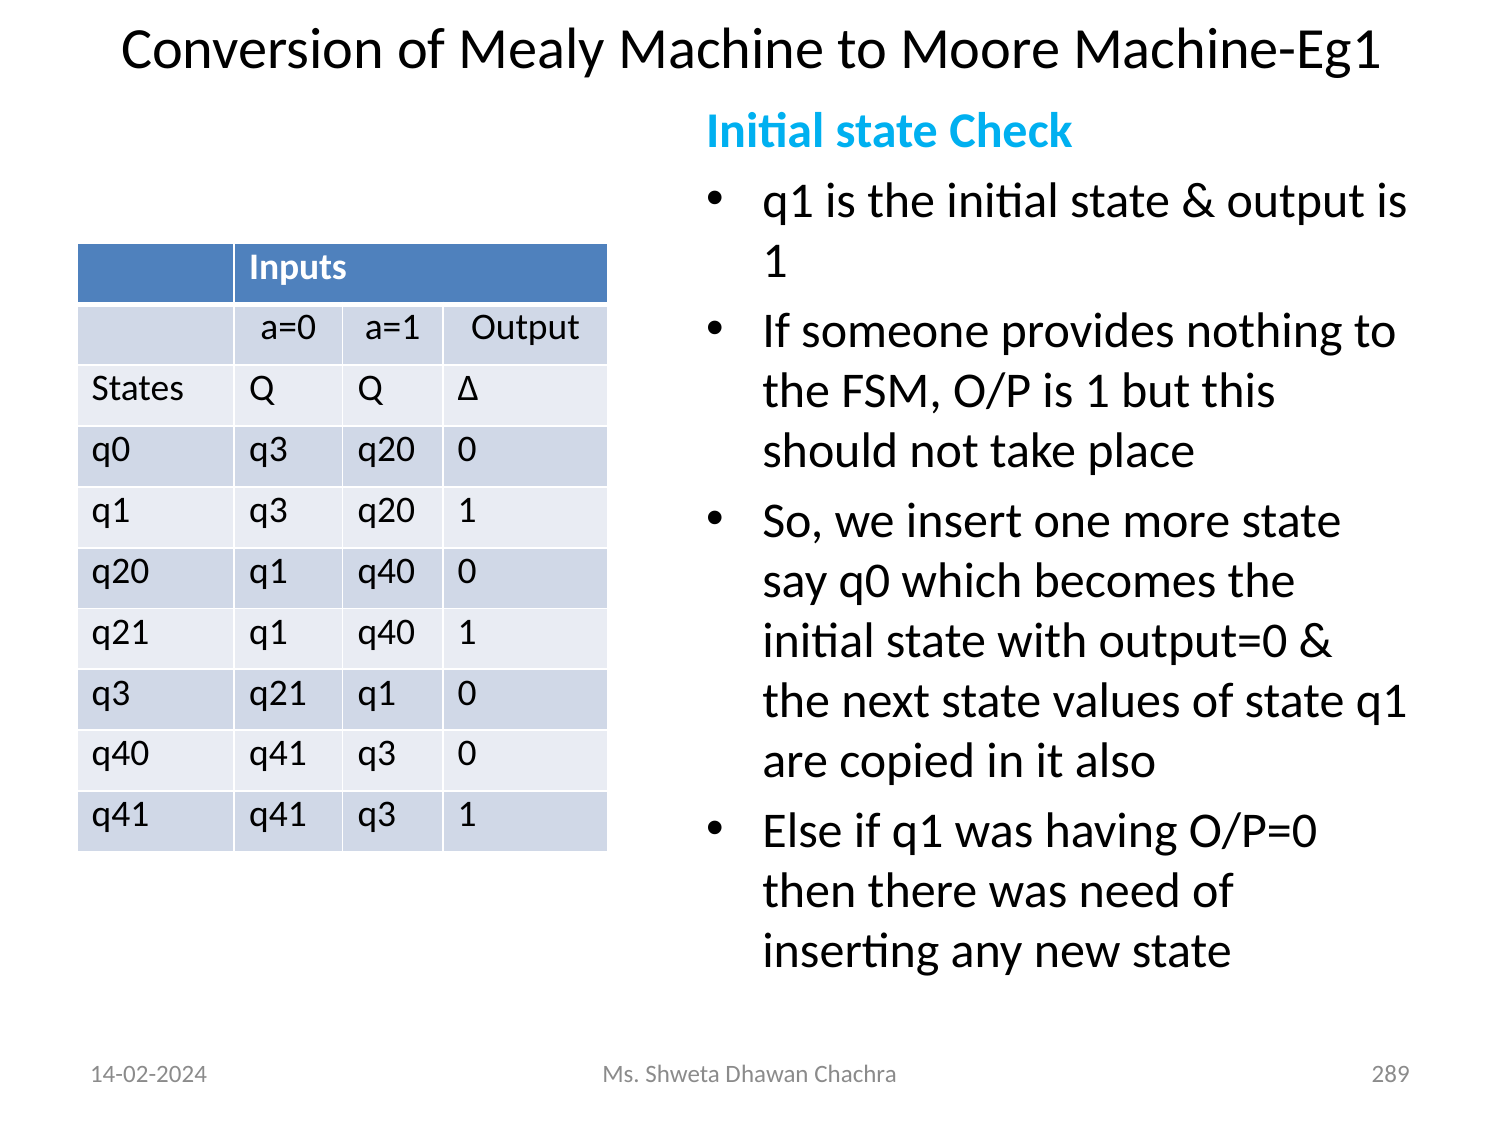

# Conversion of Mealy Machine to Moore Machine-Eg1
Initial state Check
q1 is the initial state & output is 1
If someone provides nothing to the FSM, O/P is 1 but this should not take place
So, we insert one more state say q0 which becomes the initial state with output=0 & the next state values of state q1 are copied in it also
Else if q1 was having O/P=0 then there was need of inserting any new state
|  | Inputs |  |  |
| --- | --- | --- | --- |
|  | a=0 | a=1 | Output |
| States | Q | Q | Δ |
| q0 | q3 | q20 | 0 |
| q1 | q3 | q20 | 1 |
| q20 | q1 | q40 | 0 |
| q21 | q1 | q40 | 1 |
| q3 | q21 | q1 | 0 |
| q40 | q41 | q3 | 0 |
| q41 | q41 | q3 | 1 |
14-02-2024
Ms. Shweta Dhawan Chachra
289